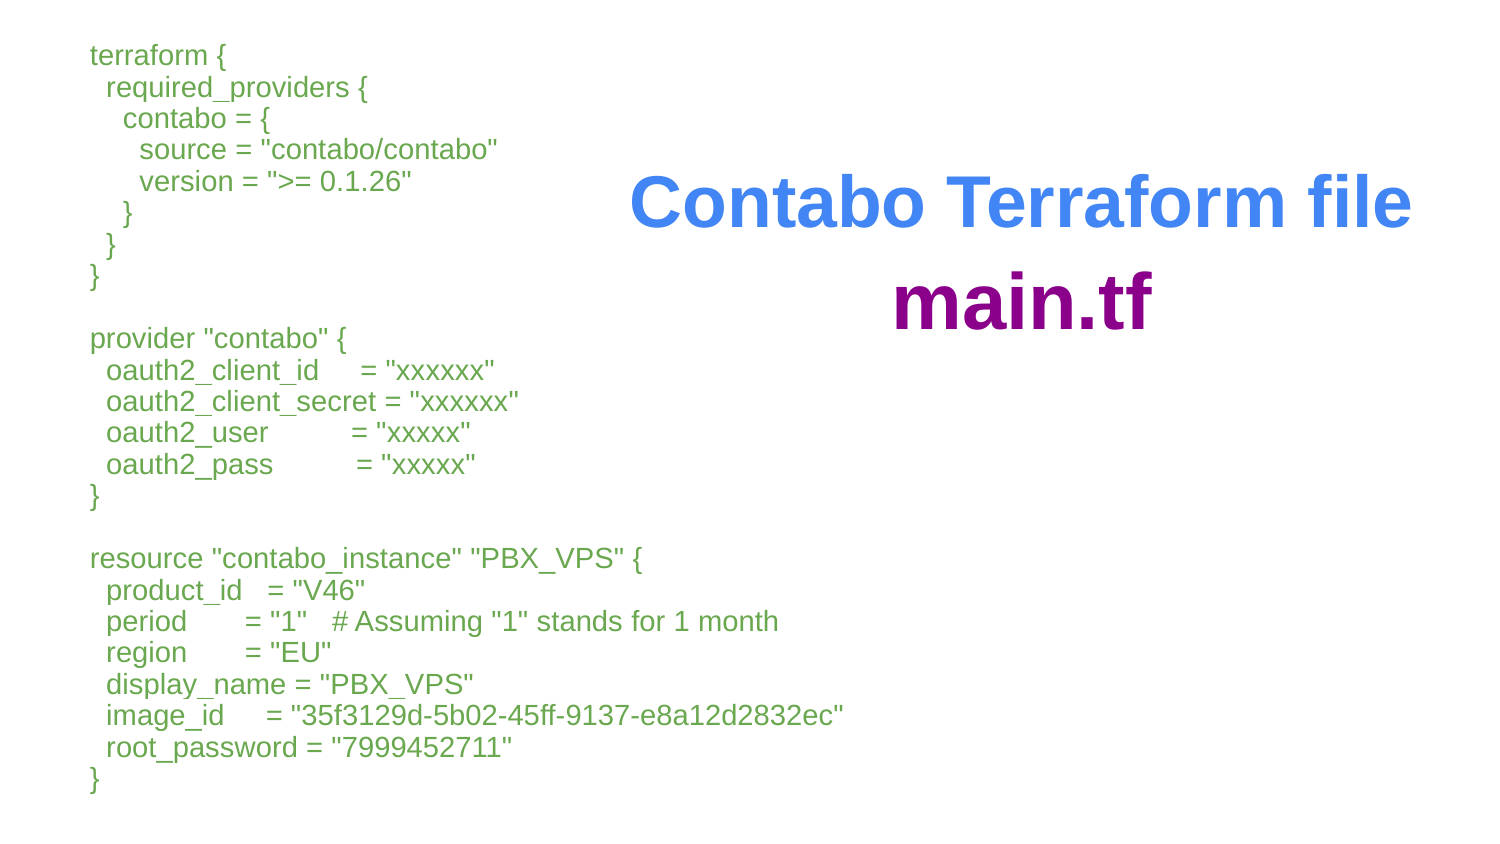

terraform {
  required_providers {
    contabo = {
      source = "contabo/contabo"
      version = ">= 0.1.26"
    }
  }
}

provider "contabo" {
  oauth2_client_id     = "xxxxxx"
  oauth2_client_secret = "xxxxxx"
  oauth2_user          = "xxxxx"
  oauth2_pass          = "xxxxx"
}

resource "contabo_instance" "PBX_VPS" {
  product_id   = "V46"
  period       = "1"   # Assuming "1" stands for 1 month
  region       = "EU"
  display_name = "PBX_VPS"
  image_id     = "35f3129d-5b02-45ff-9137-e8a12d2832ec"
  root_password = "7999452711"
}

# Contabo Terraform file
main.tf